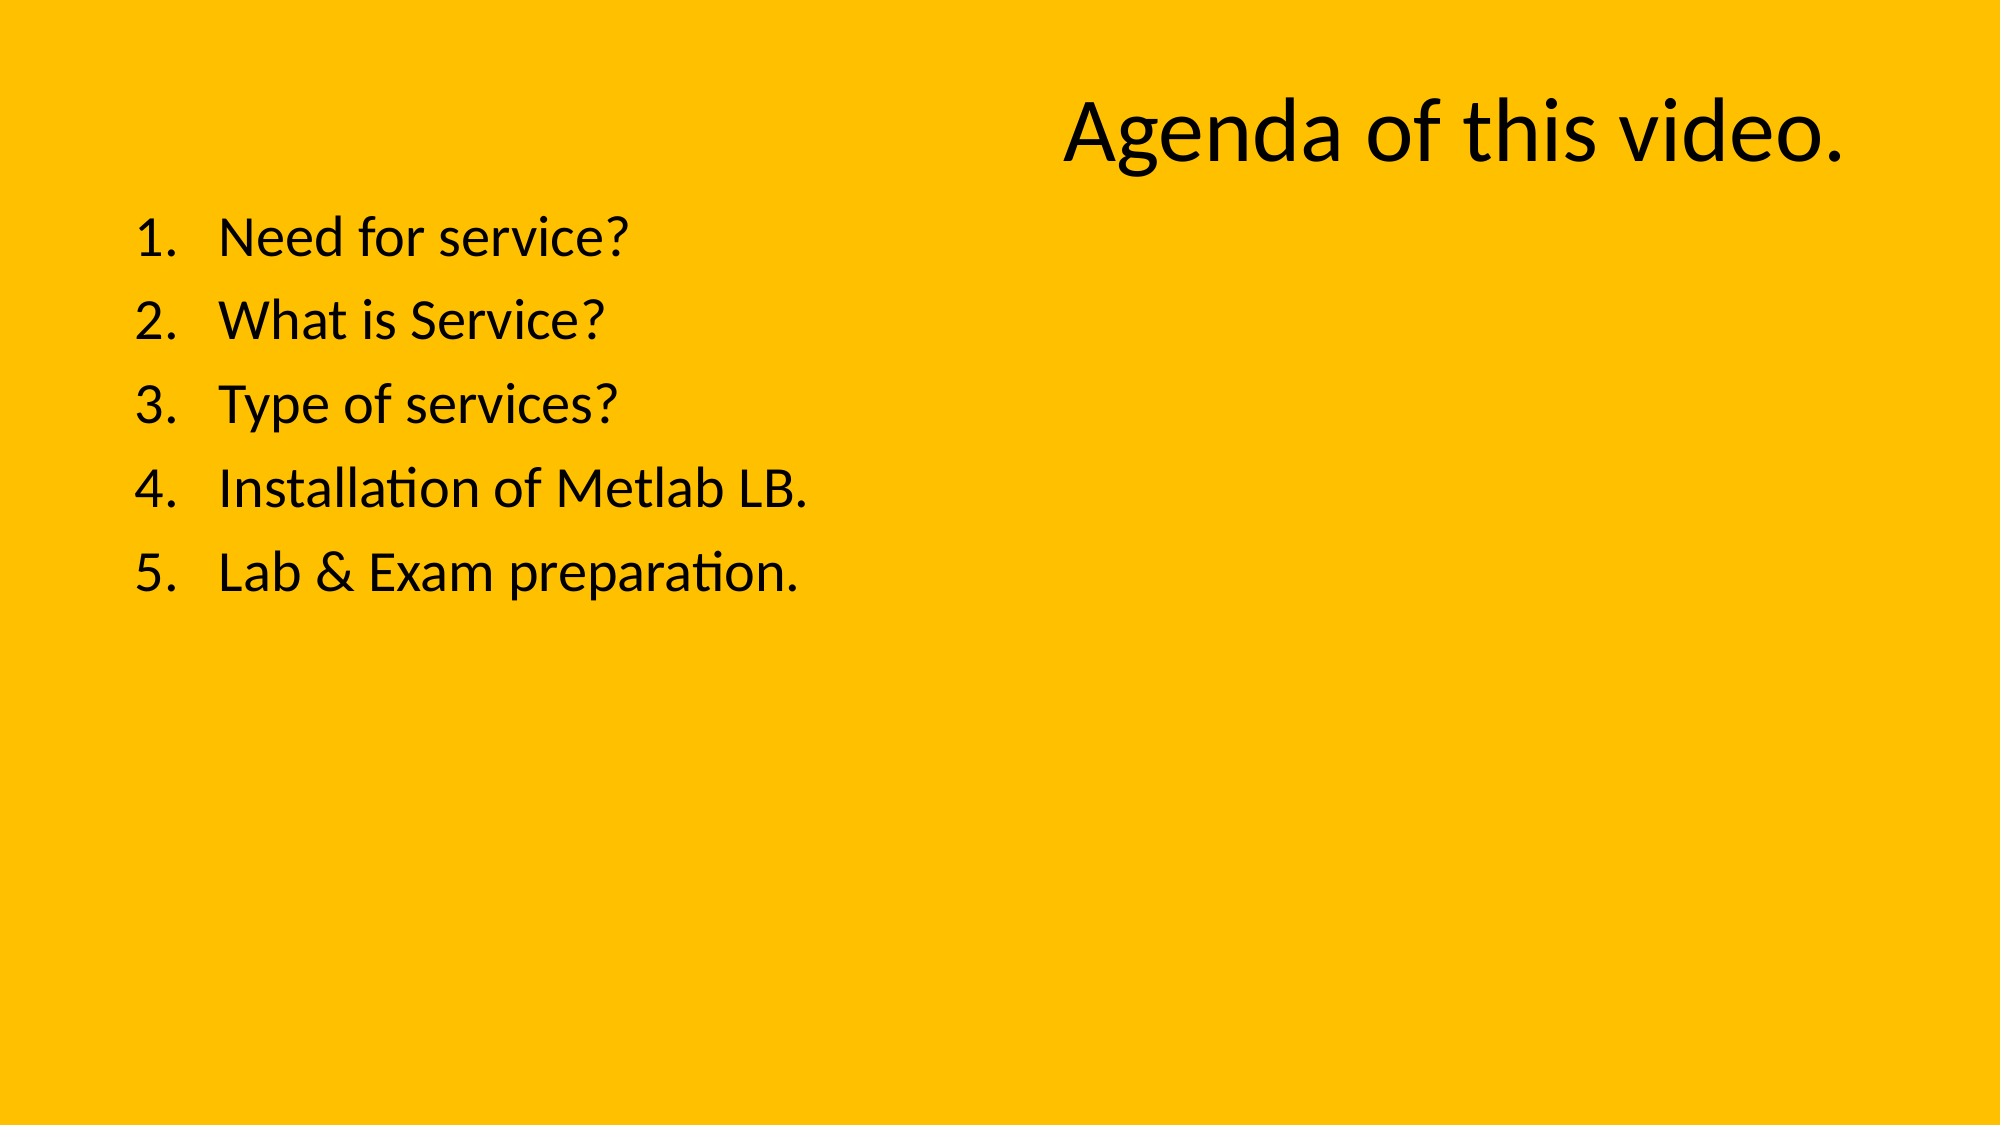

# Agenda of this video.
Need for service?
What is Service?
Type of services?
Installation of Metlab LB.
Lab & Exam preparation.